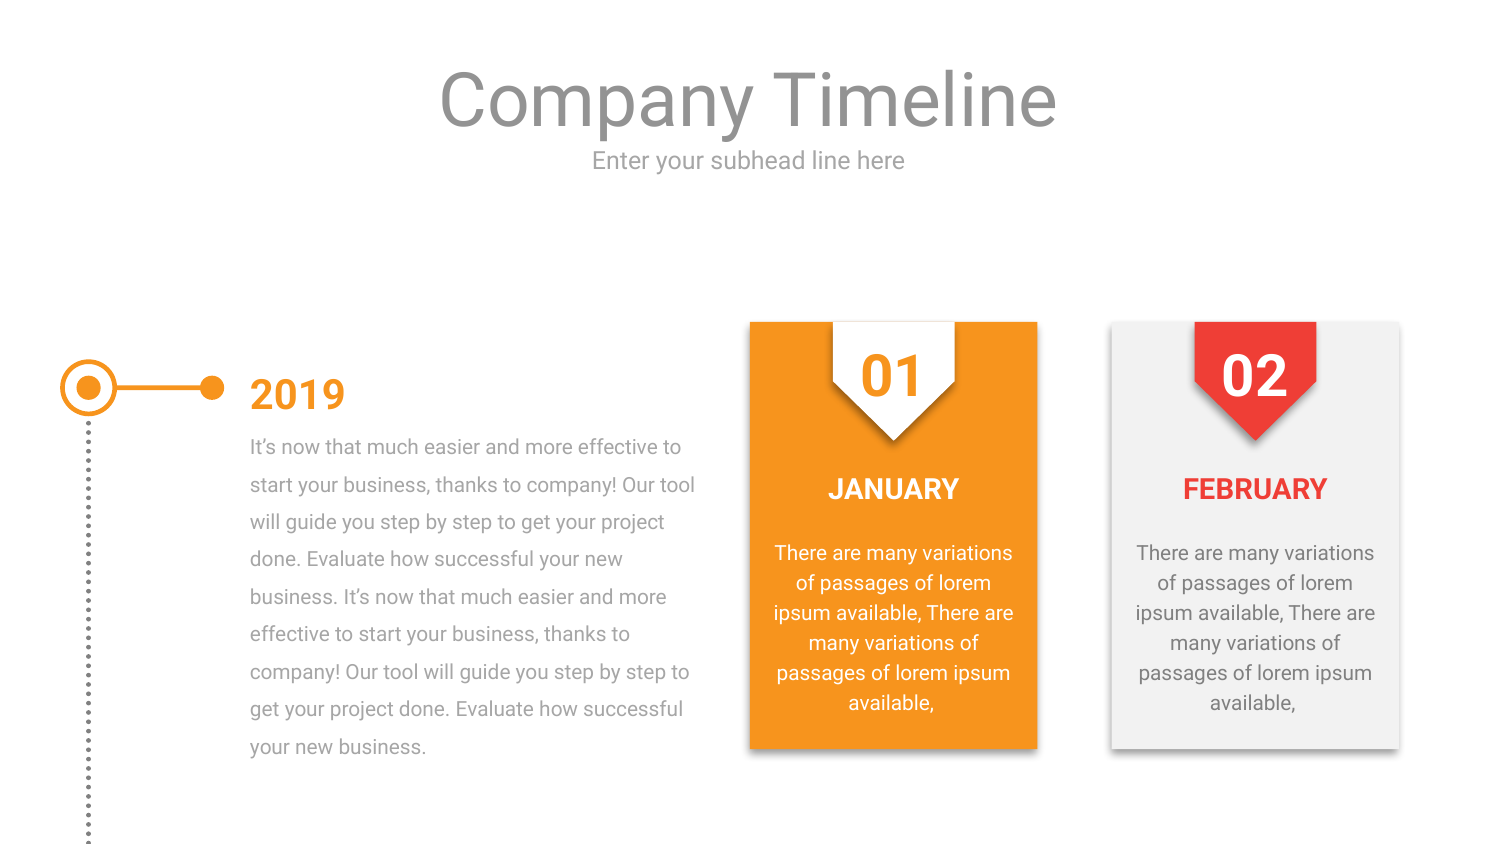

# Company Timeline
Enter your subhead line here

01
02
2019

It’s now that much easier and more effective to start your business, thanks to company! Our tool will guide you step by step to get your project done. Evaluate how successful your new business. It’s now that much easier and more effective to start your business, thanks to company! Our tool will guide you step by step to get your project done. Evaluate how successful your new business.
JANUARY
FEBRUARY
There are many variations of passages of lorem ipsum available, There are many variations of passages of lorem ipsum available,
There are many variations of passages of lorem ipsum available, There are many variations of passages of lorem ipsum available,